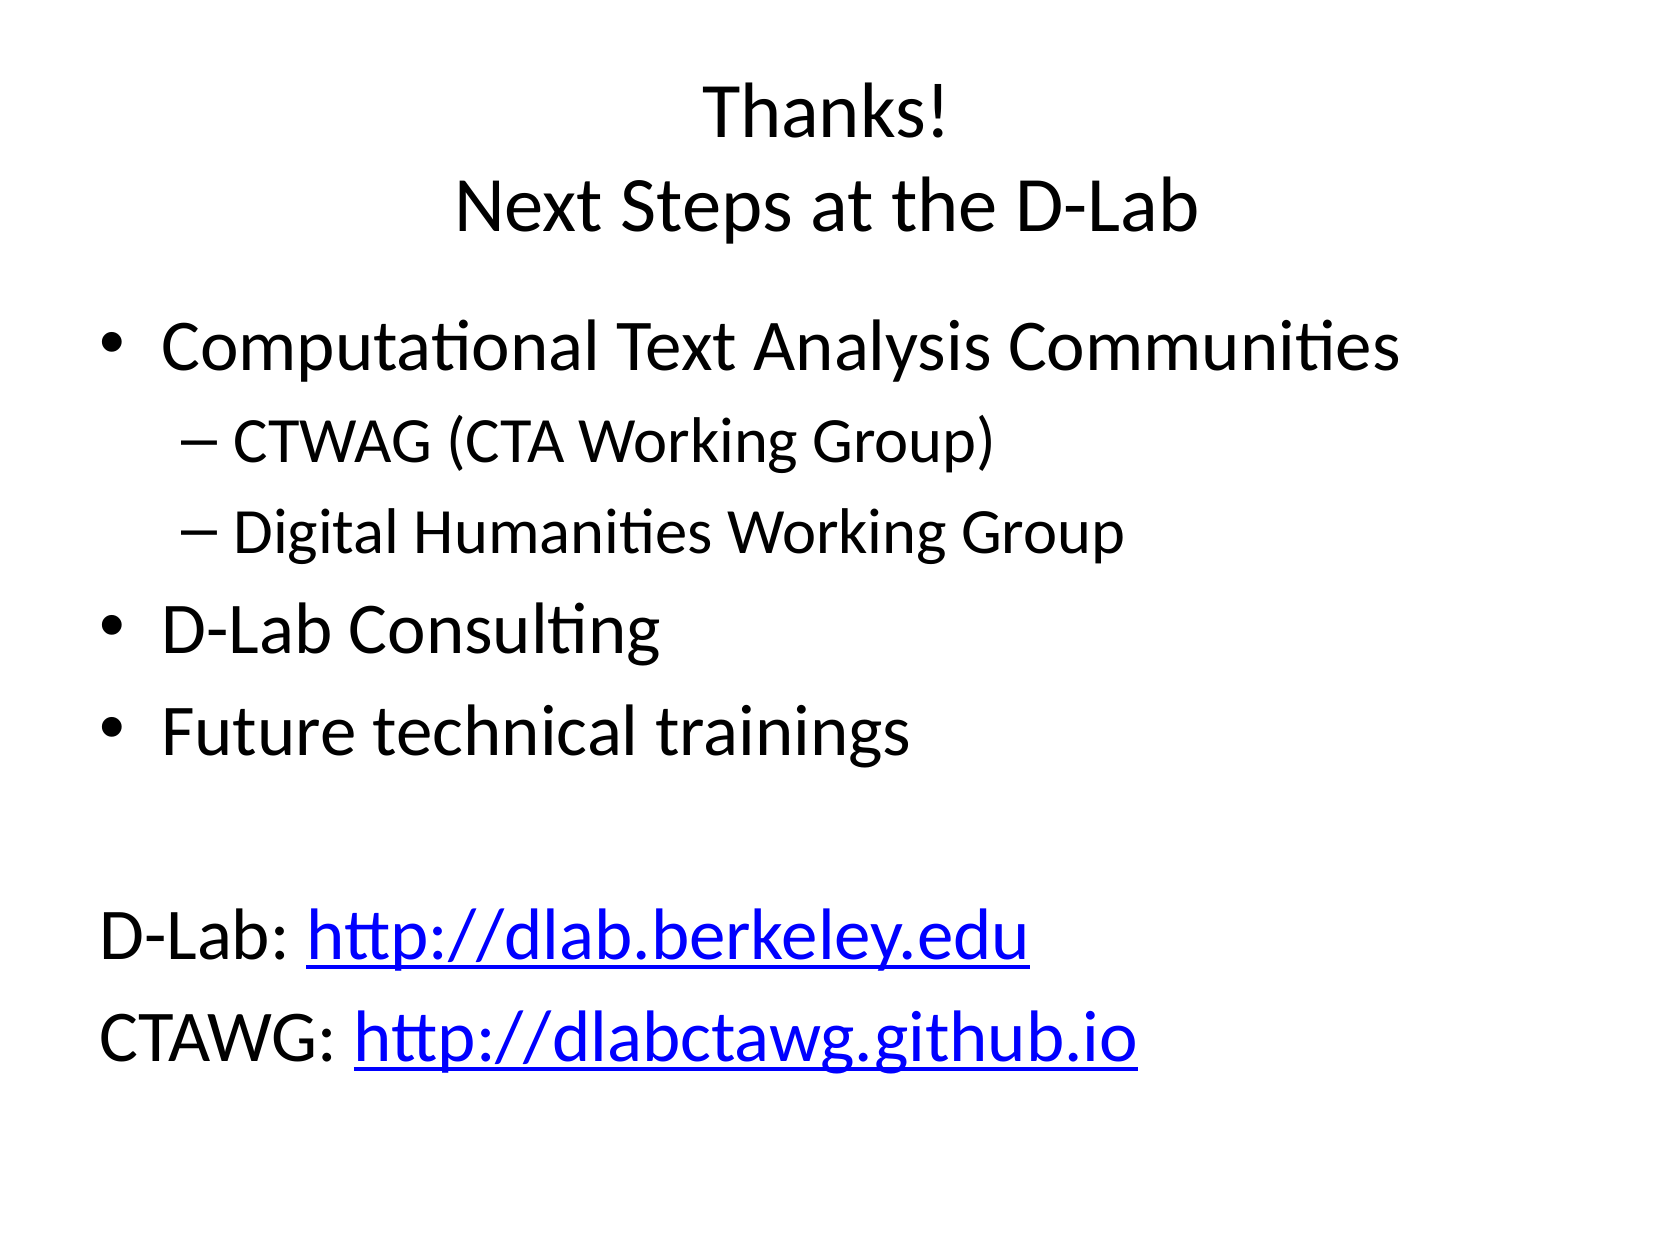

# Thanks! Next Steps at the D-Lab
Computational Text Analysis Communities
CTWAG (CTA Working Group)
Digital Humanities Working Group
D-Lab Consulting
Future technical trainings

D-Lab: http://dlab.berkeley.edu
CTAWG: http://dlabctawg.github.io